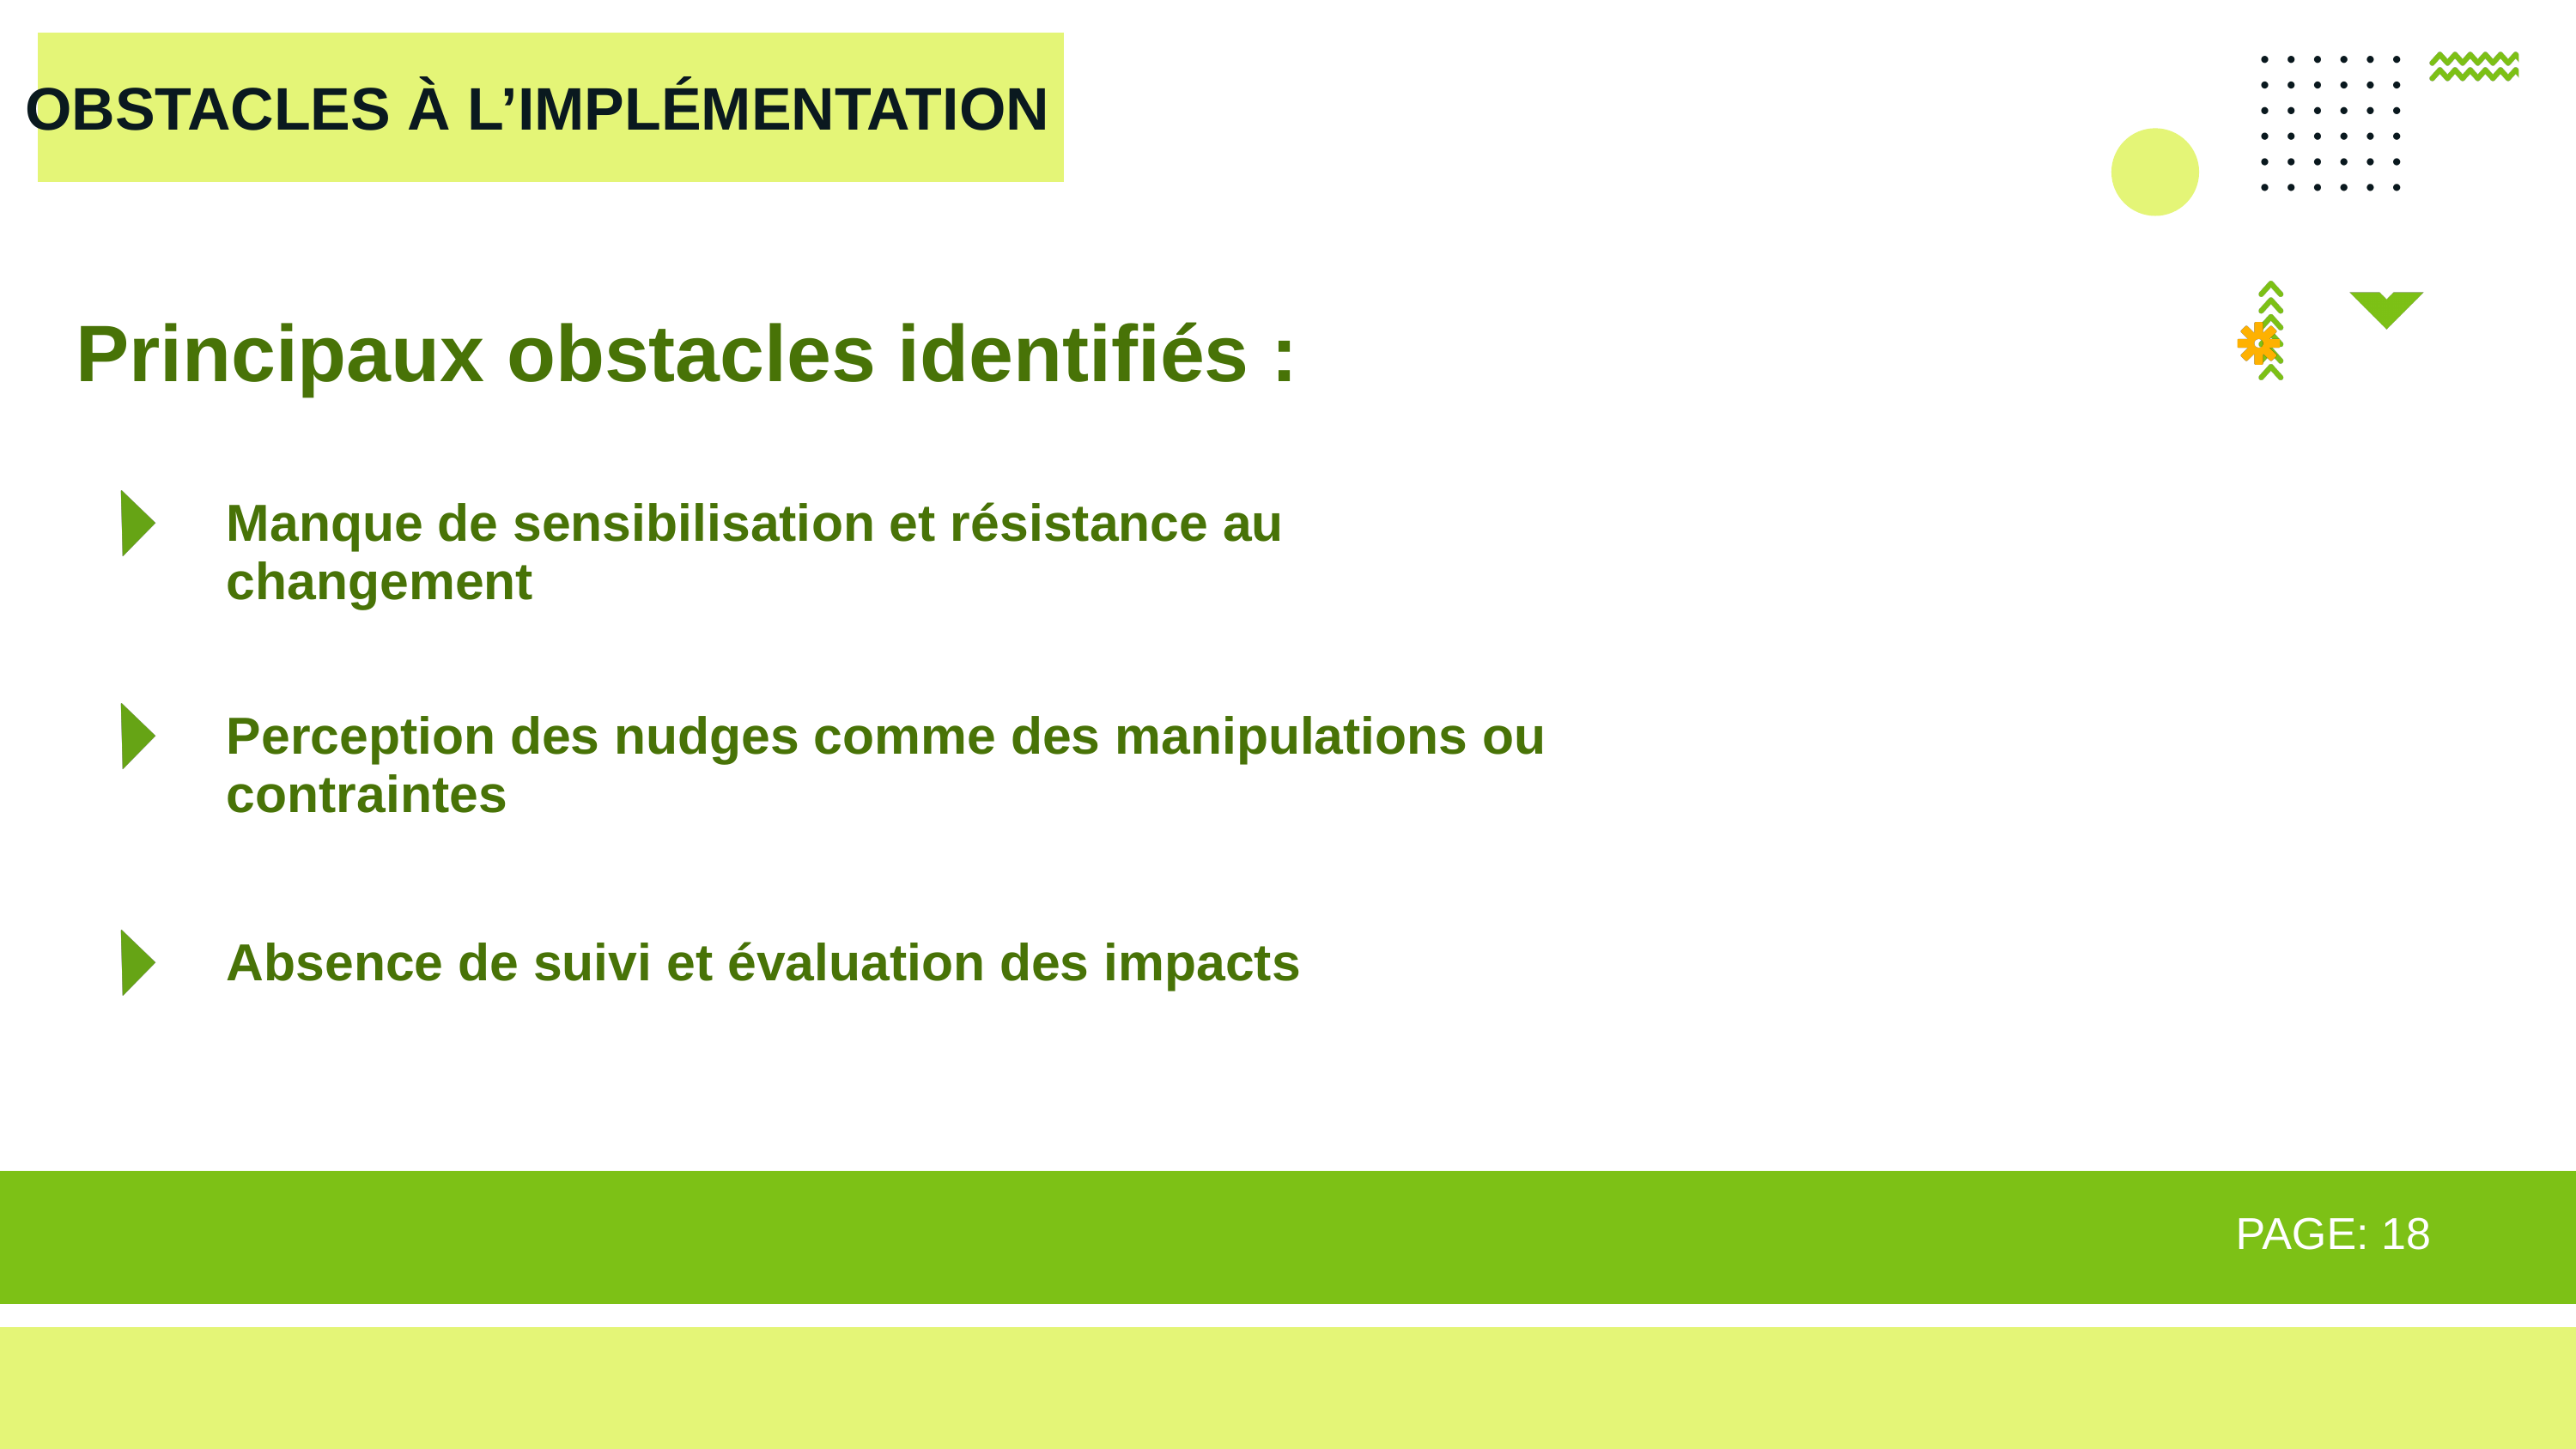

OBSTACLES À L’IMPLÉMENTATION

Principaux obstacles identifiés :

Manque de sensibilisation et résistance au changement

Perception des nudges comme des manipulations ou contraintes

Absence de suivi et évaluation des impacts

PAGE: 18